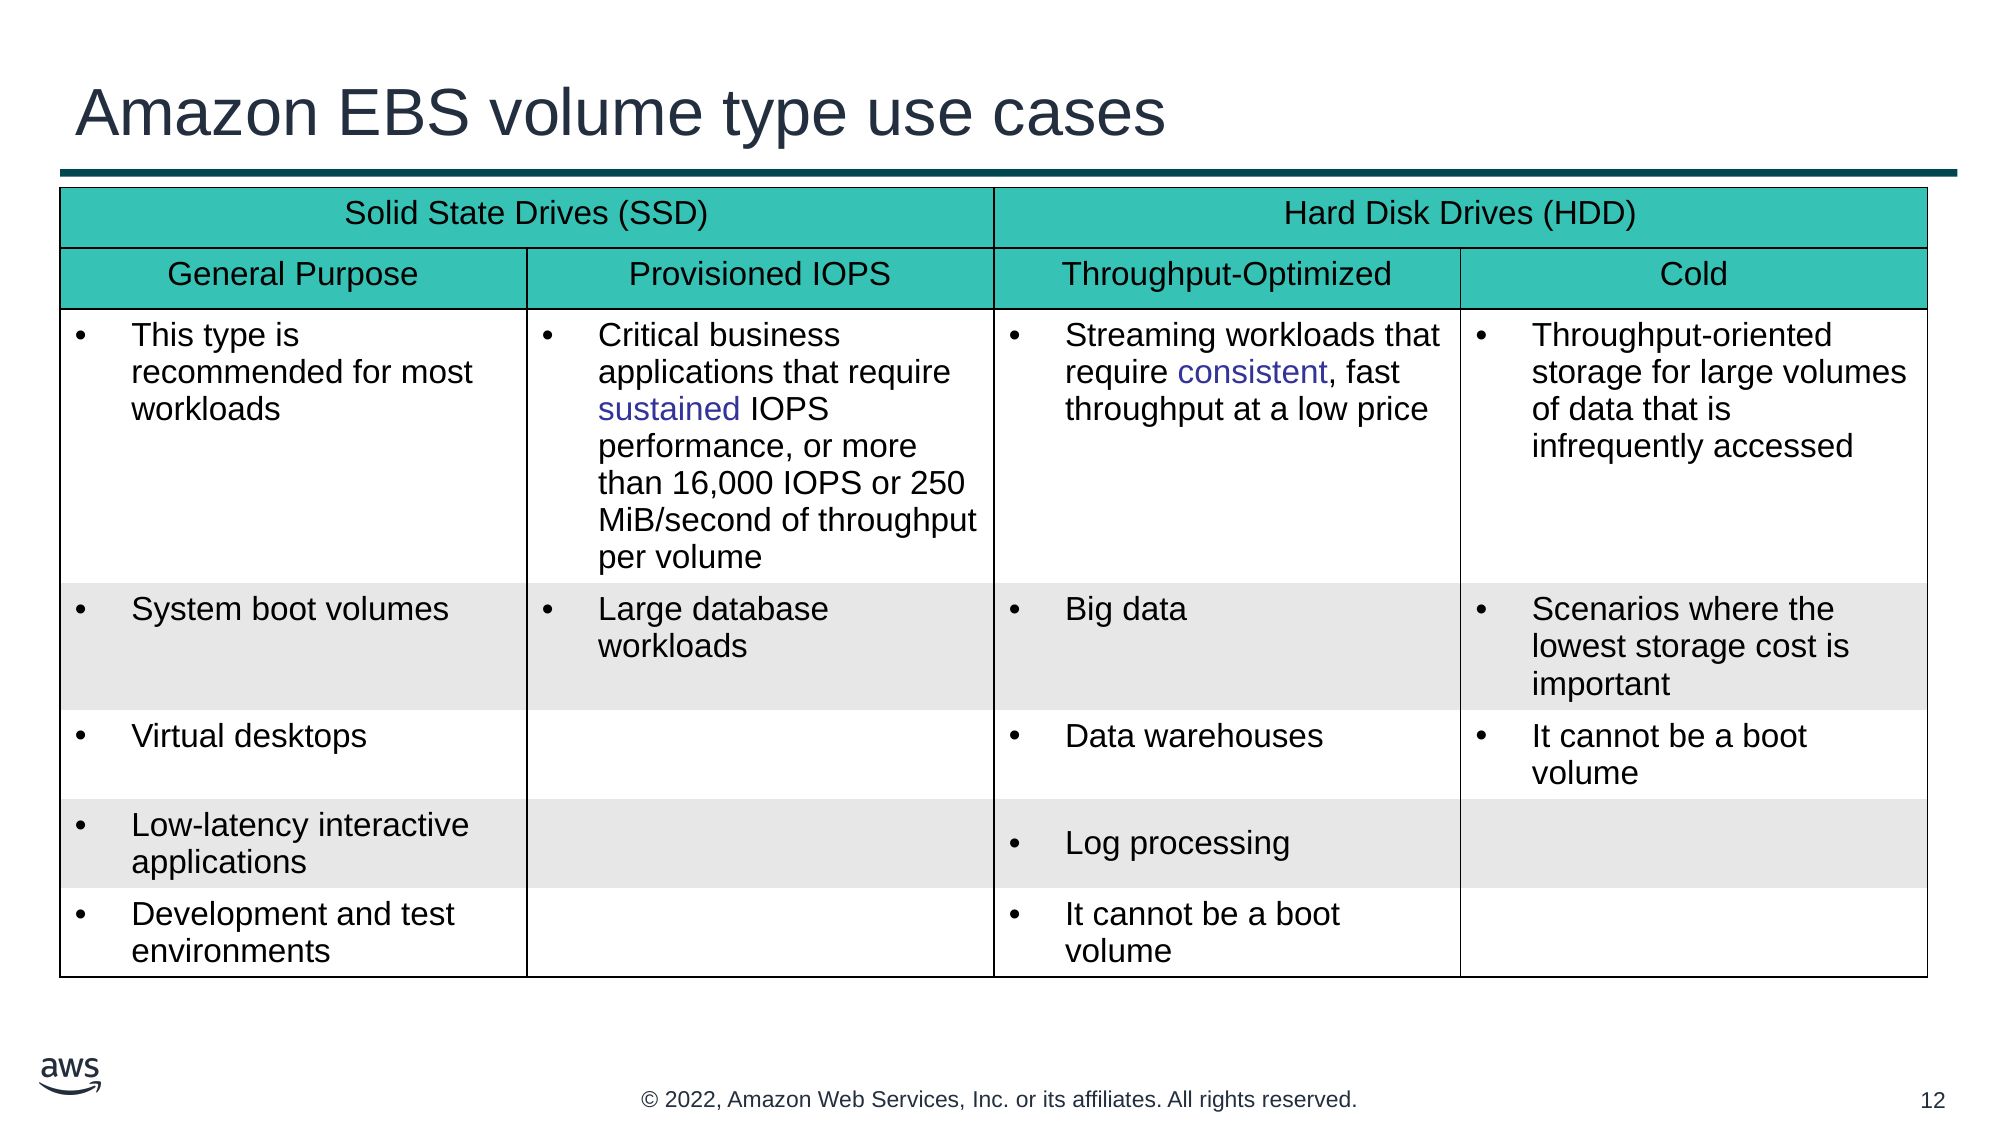

# Amazon EBS volume type use cases
| Solid State Drives (SSD) |  | Hard Disk Drives (HDD) |  |
| --- | --- | --- | --- |
| General Purpose | Provisioned IOPS | Throughput-Optimized | Cold |
| This type is recommended for most workloads | Critical business applications that require sustained IOPS performance, or more than 16,000 IOPS or 250 MiB/second of throughput per volume | Streaming workloads that require consistent, fast throughput at a low price | Throughput-oriented storage for large volumes of data that is infrequently accessed |
| System boot volumes | Large database workloads | Big data | Scenarios where the lowest storage cost is important |
| Virtual desktops |  | Data warehouses | It cannot be a boot volume |
| Low-latency interactive applications |  | Log processing |  |
| Development and test environments |  | It cannot be a boot volume |  |
12